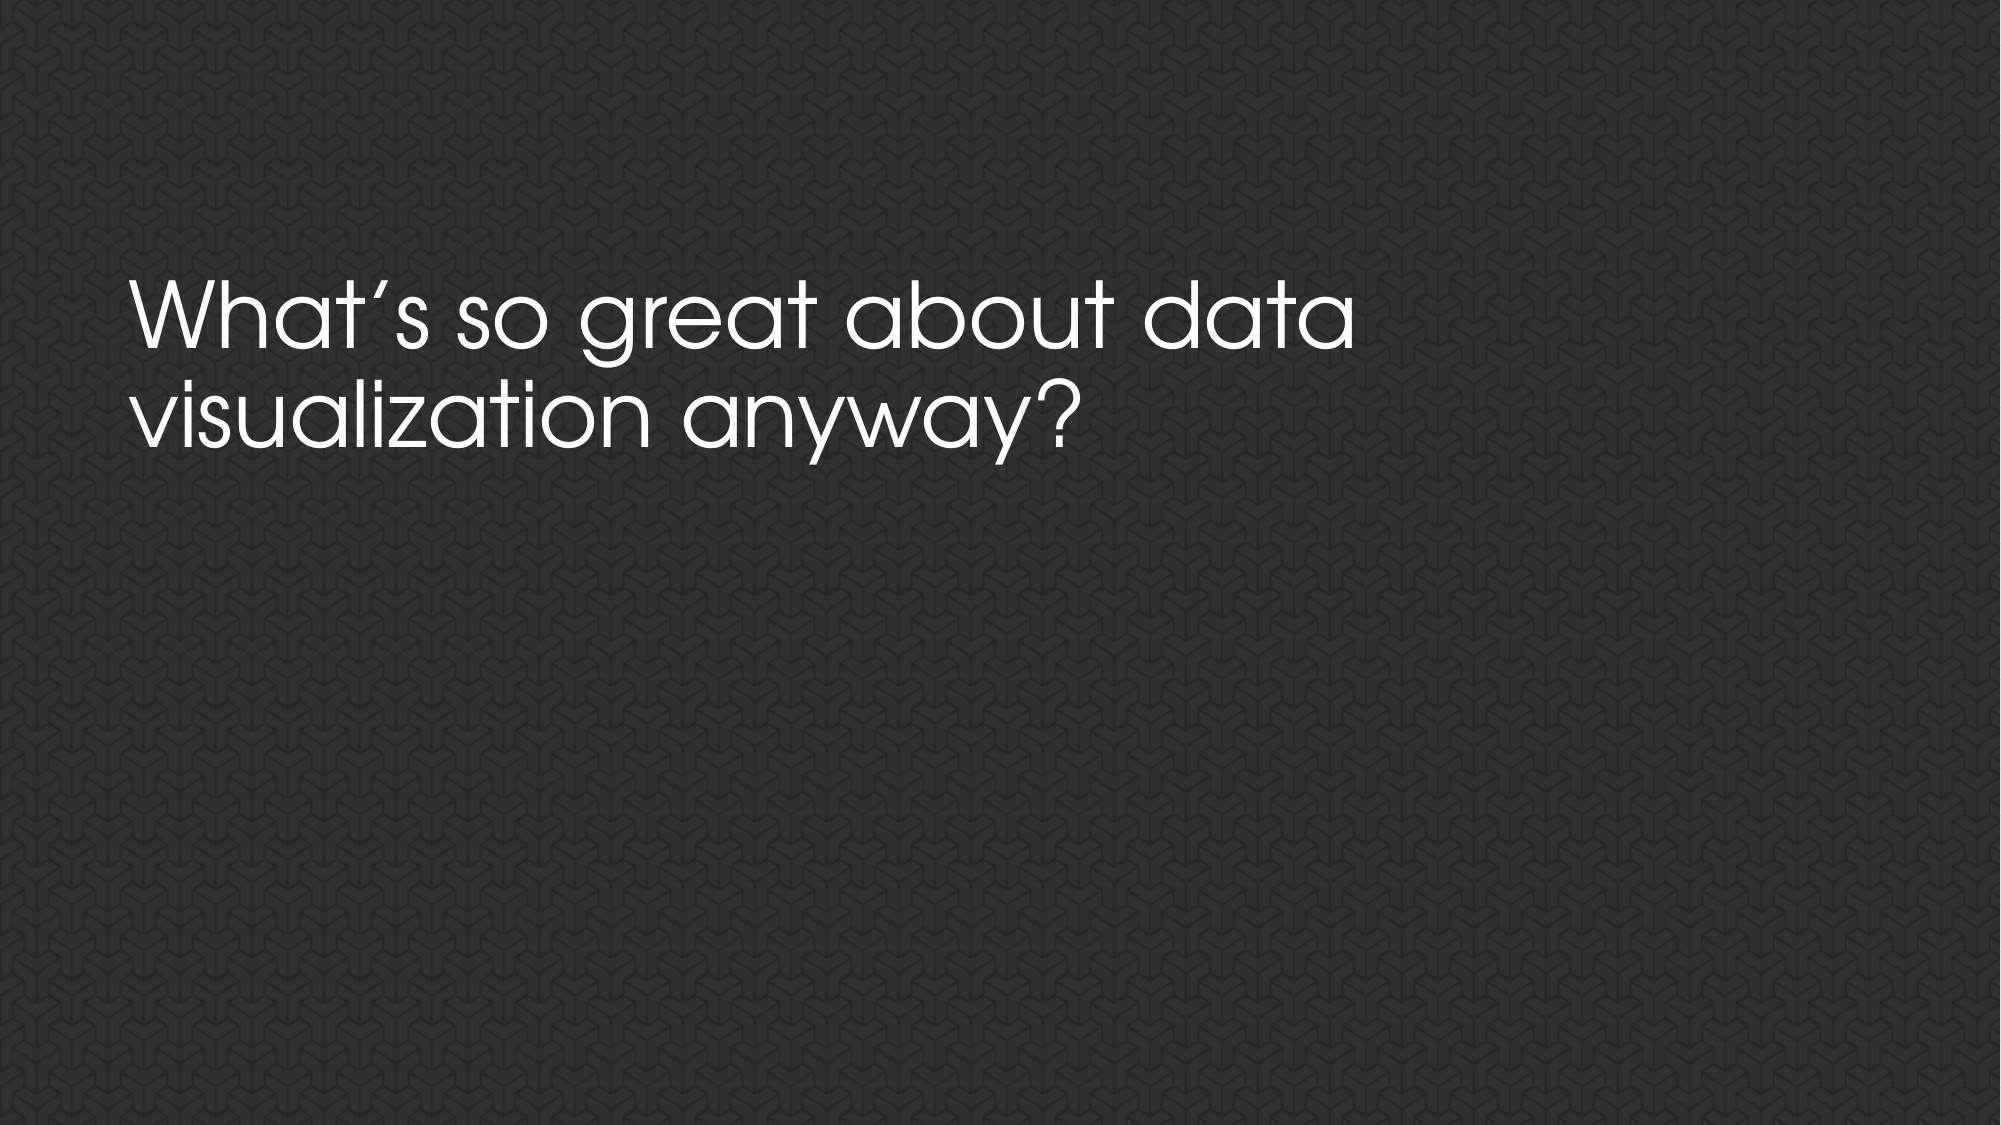

# What’s so great about data visualization anyway?